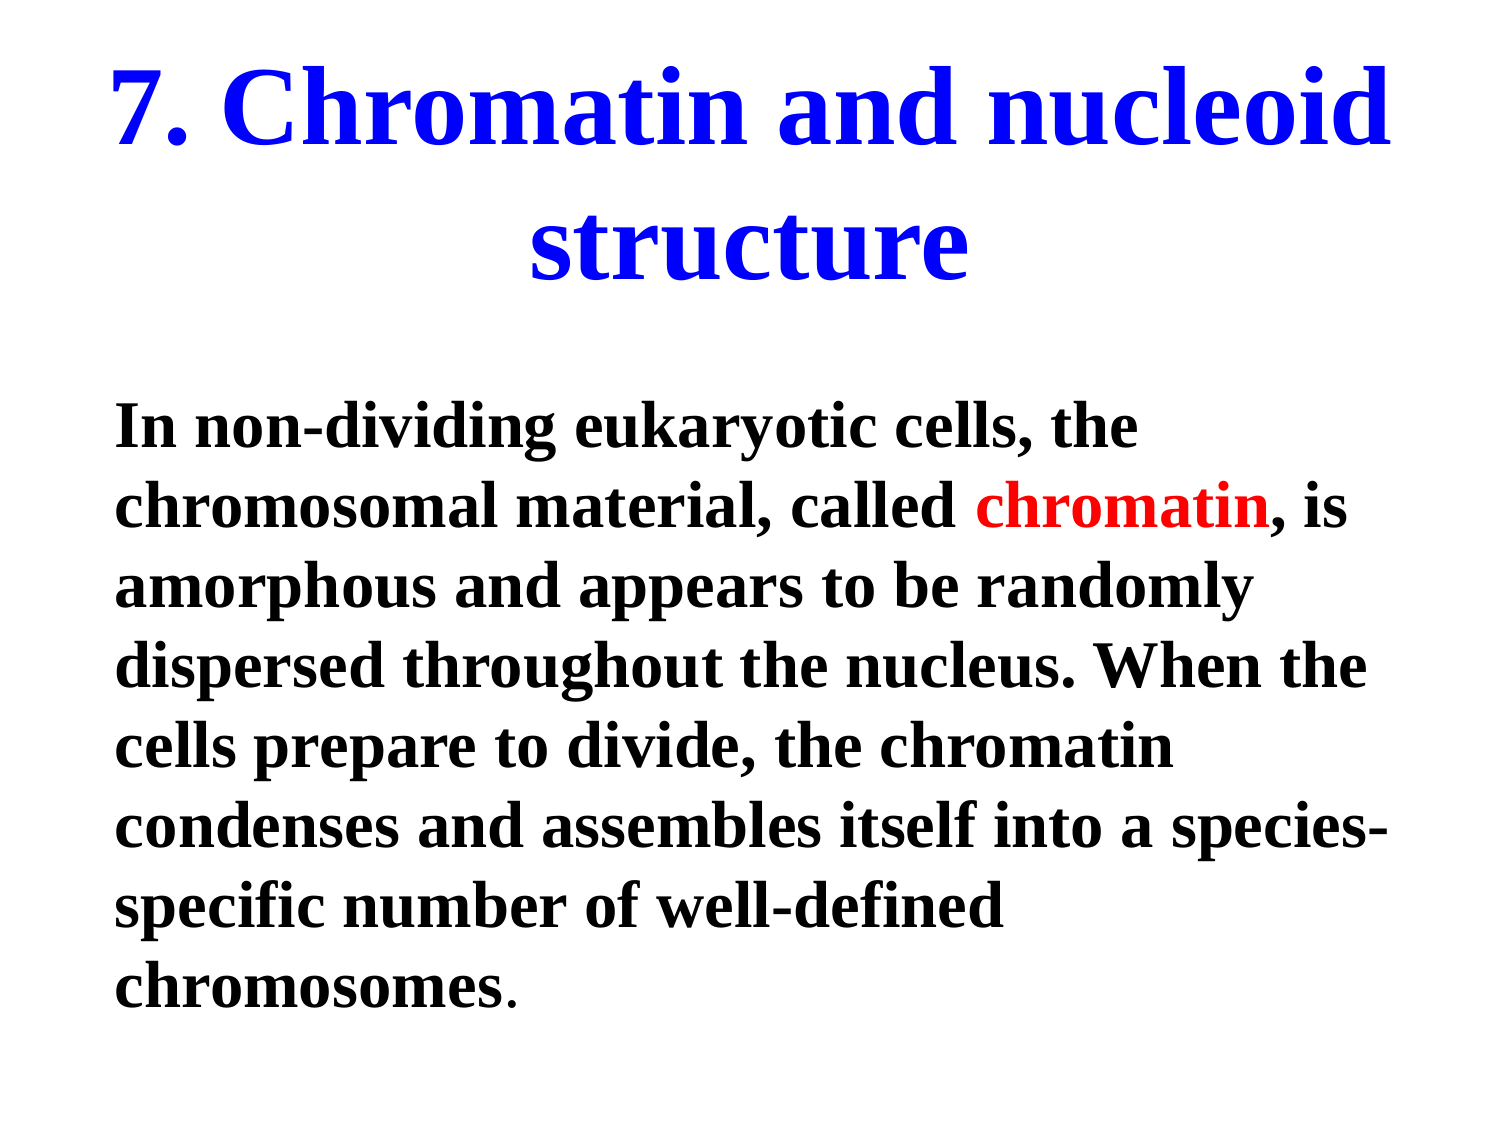

# 7. Chromatin and nucleoid structure
In non-dividing eukaryotic cells, the chromosomal material, called chromatin, is amorphous and appears to be randomly dispersed throughout the nucleus. When the cells prepare to divide, the chromatin condenses and assembles itself into a species-specific number of well-defined chromosomes.